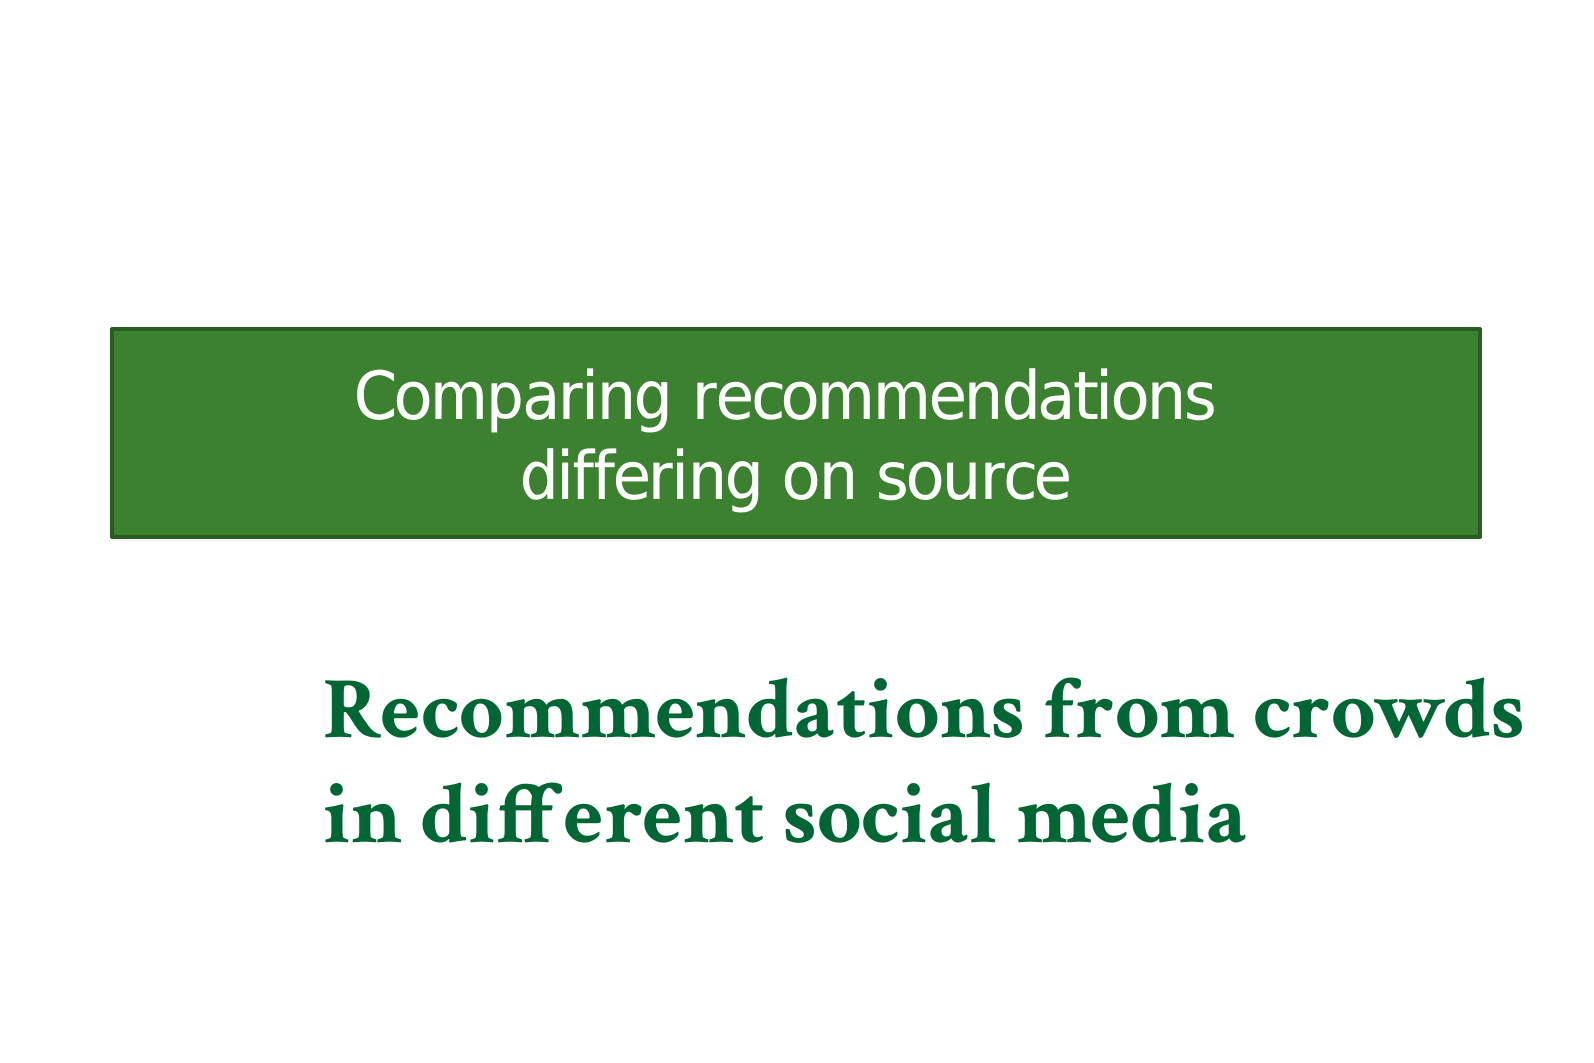

# Comparing recommendations
differing on source
Recommendations from crowds in different social media